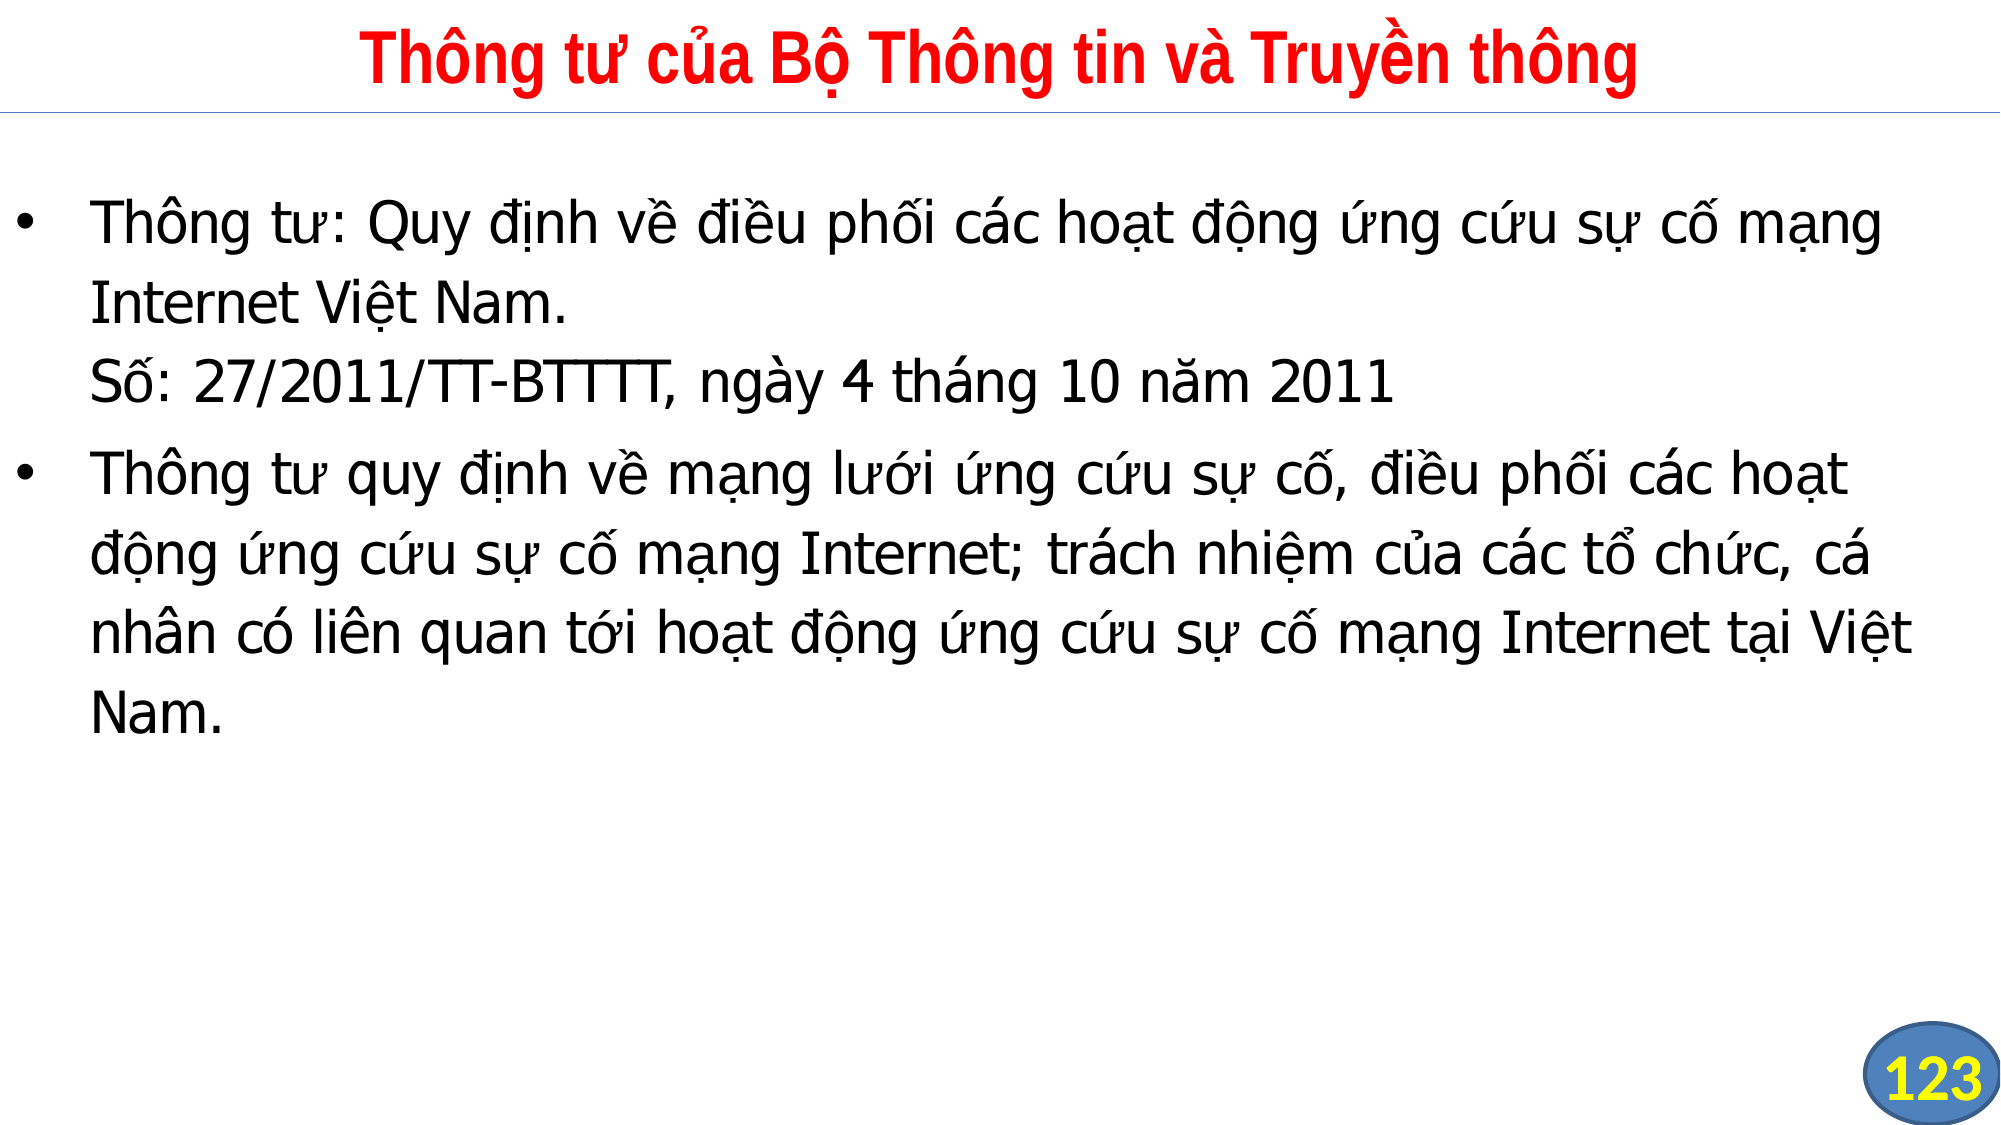

# Thông tư của Bộ Thông tin và Truyền thông
Thông tư: Quy định về điều phối các hoạt động ứng cứu sự cố mạng Internet Việt Nam.
Số: 27/2011/TT-BTTTT, ngày 4 tháng 10 năm 2011
Thông tư quy định về mạng lưới ứng cứu sự cố, điều phối các hoạt động ứng cứu sự cố mạng Internet; trách nhiệm của các tổ chức, cá nhân có liên quan tới hoạt động ứng cứu sự cố mạng Internet tại Việt Nam.

123
123